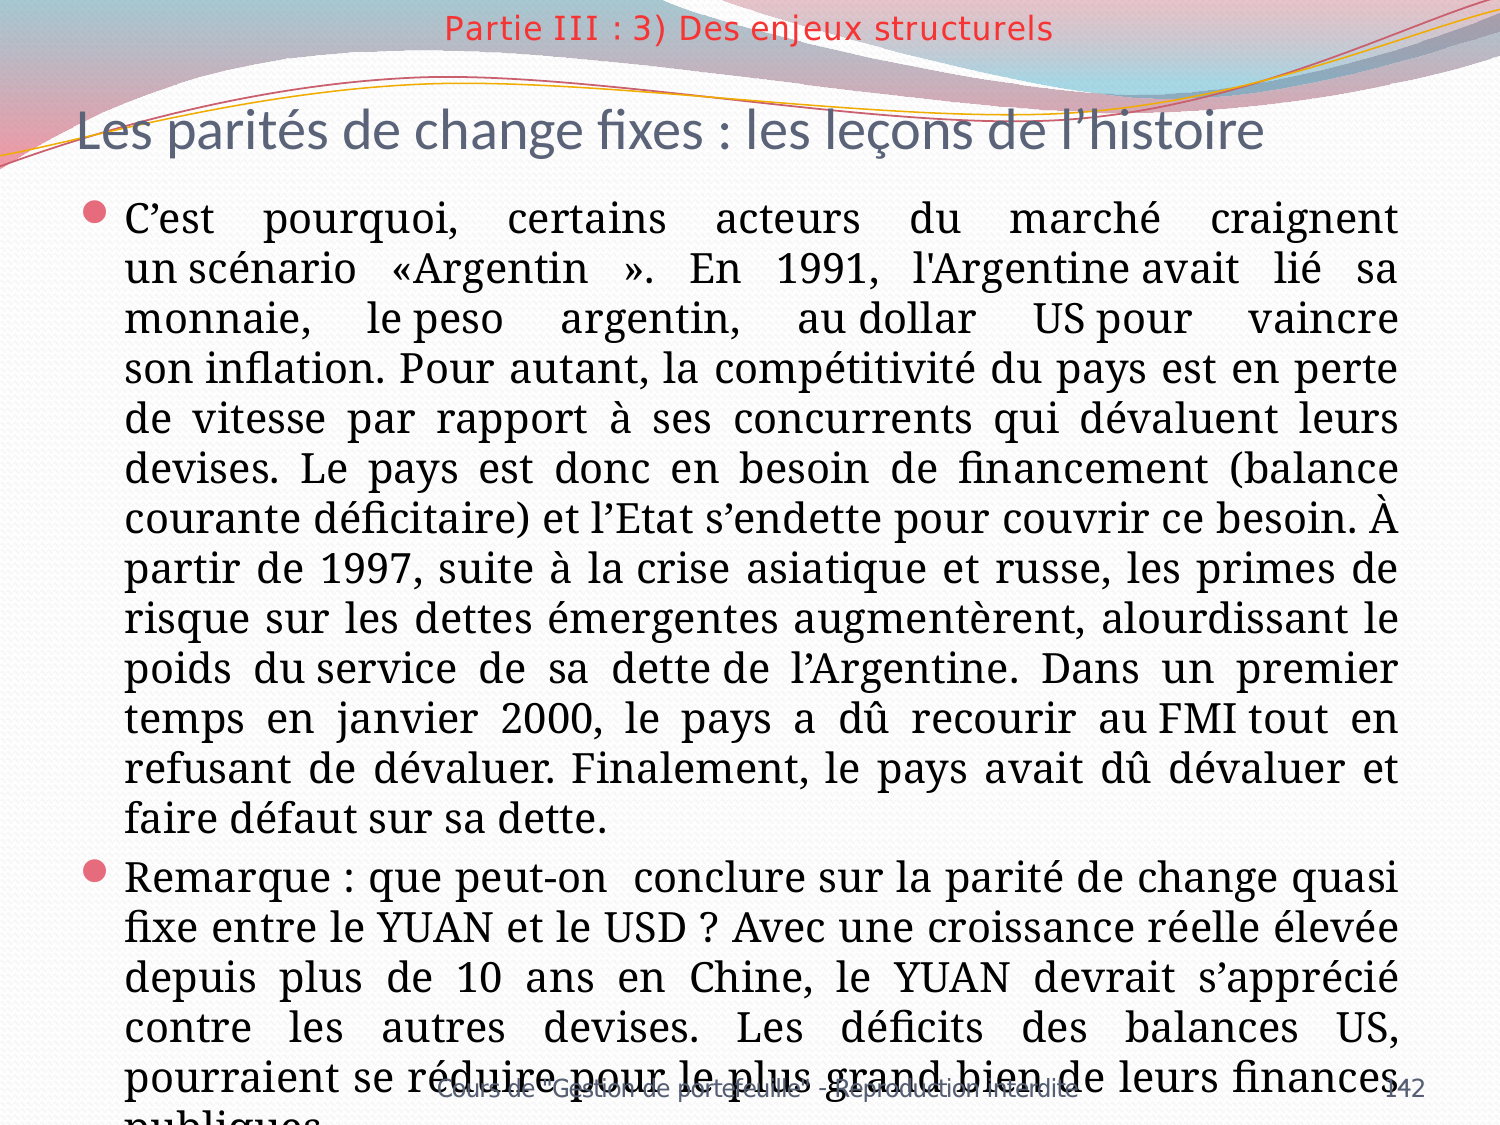

Partie III : 3) Des enjeux structurels
# Les parités de change fixes : les leçons de l’histoire
C’est pourquoi, certains acteurs du marché craignent un scénario «Argentin ». En 1991, l'Argentine avait lié sa monnaie, le peso argentin, au dollar US pour vaincre son inflation. Pour autant, la compétitivité du pays est en perte de vitesse par rapport à ses concurrents qui dévaluent leurs devises. Le pays est donc en besoin de financement (balance courante déficitaire) et l’Etat s’endette pour couvrir ce besoin. À partir de 1997, suite à la crise asiatique et russe, les primes de risque sur les dettes émergentes augmentèrent, alourdissant le poids du service de sa dette de l’Argentine. Dans un premier temps en janvier 2000, le pays a dû recourir au FMI tout en refusant de dévaluer. Finalement, le pays avait dû dévaluer et faire défaut sur sa dette.
Remarque : que peut-on  conclure sur la parité de change quasi fixe entre le YUAN et le USD ? Avec une croissance réelle élevée depuis plus de 10 ans en Chine, le YUAN devrait s’apprécié contre les autres devises. Les déficits des balances US, pourraient se réduire pour le plus grand bien de leurs finances publiques.

Cours de "Gestion de portefeuille" - Reproduction interdite
142